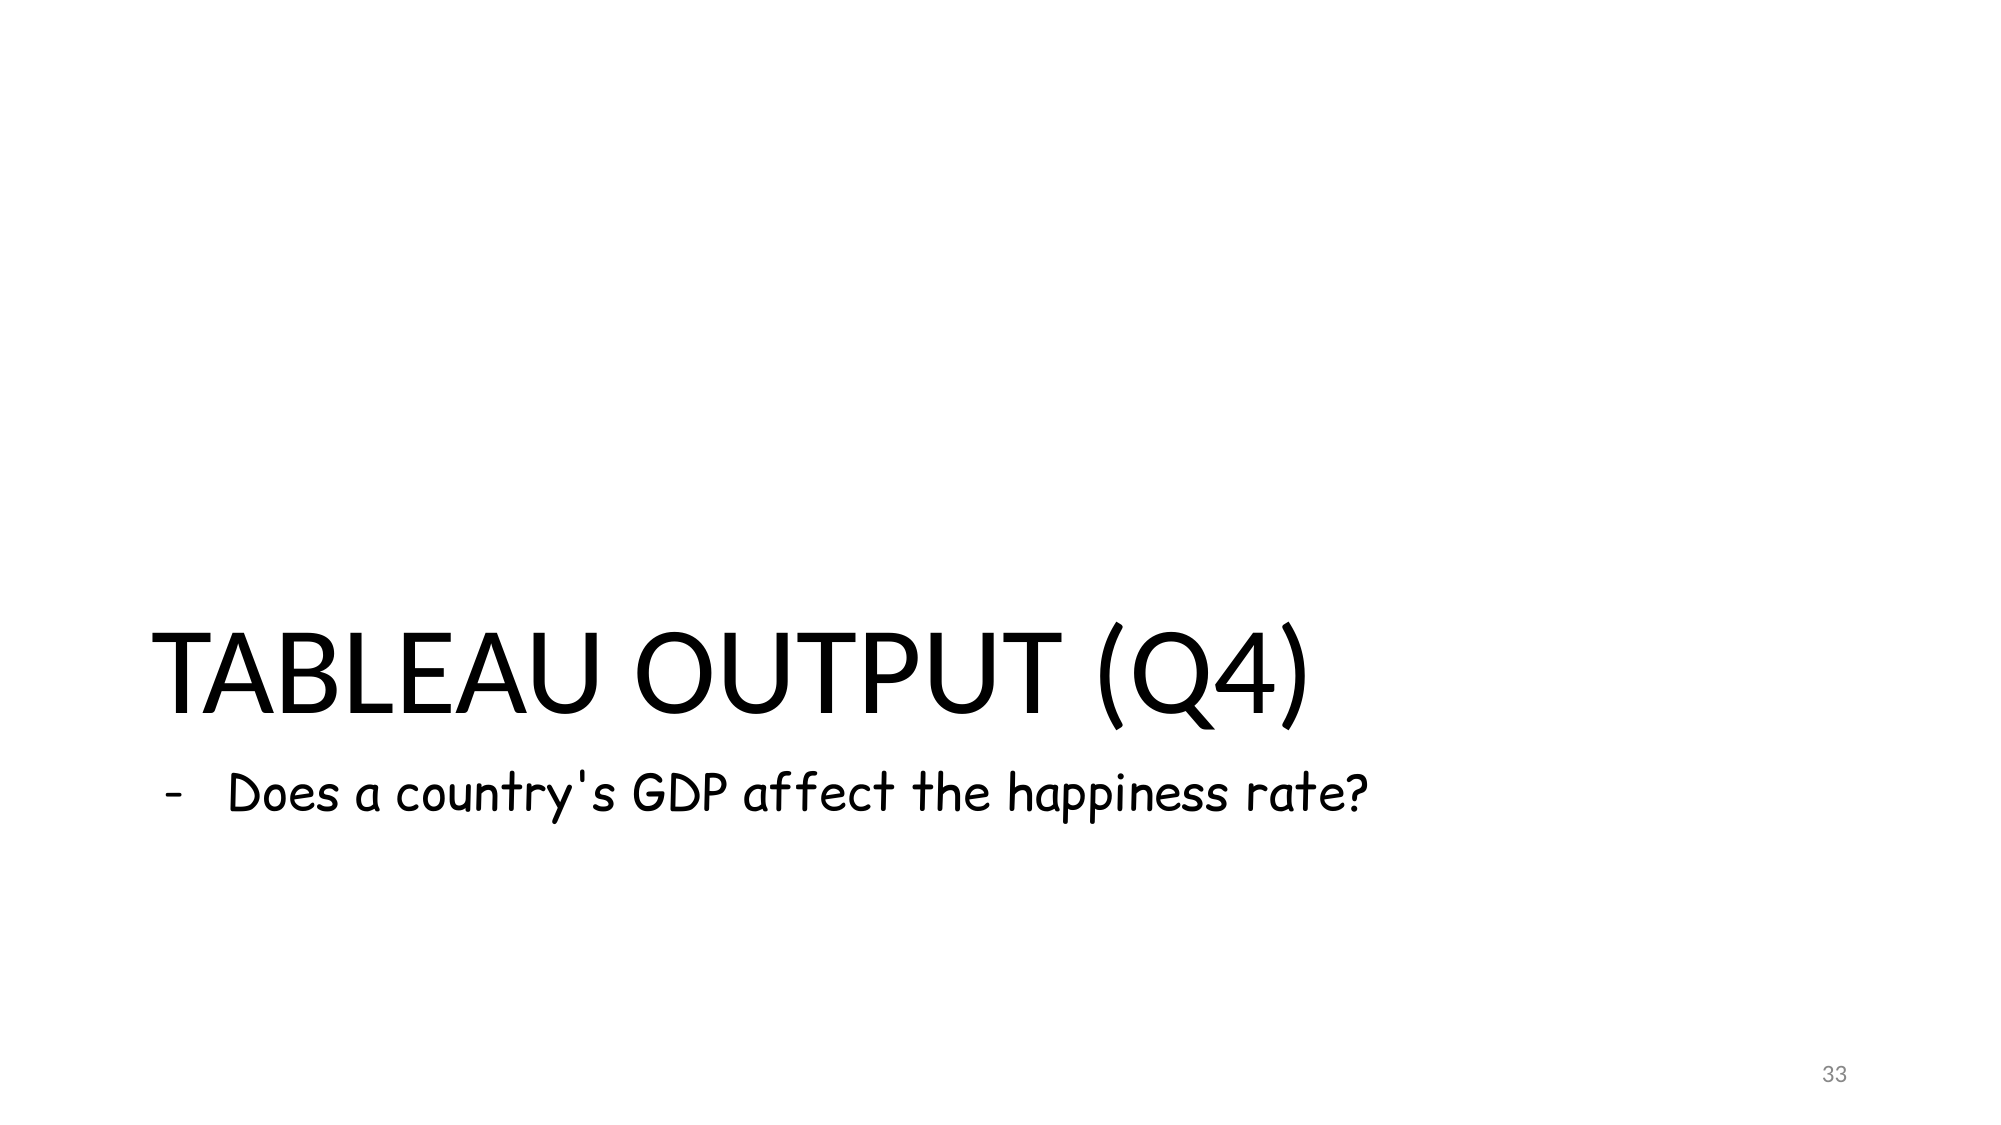

# TABLEAU OUTPUT (Q4)
Does a country's GDP affect the happiness rate?
33